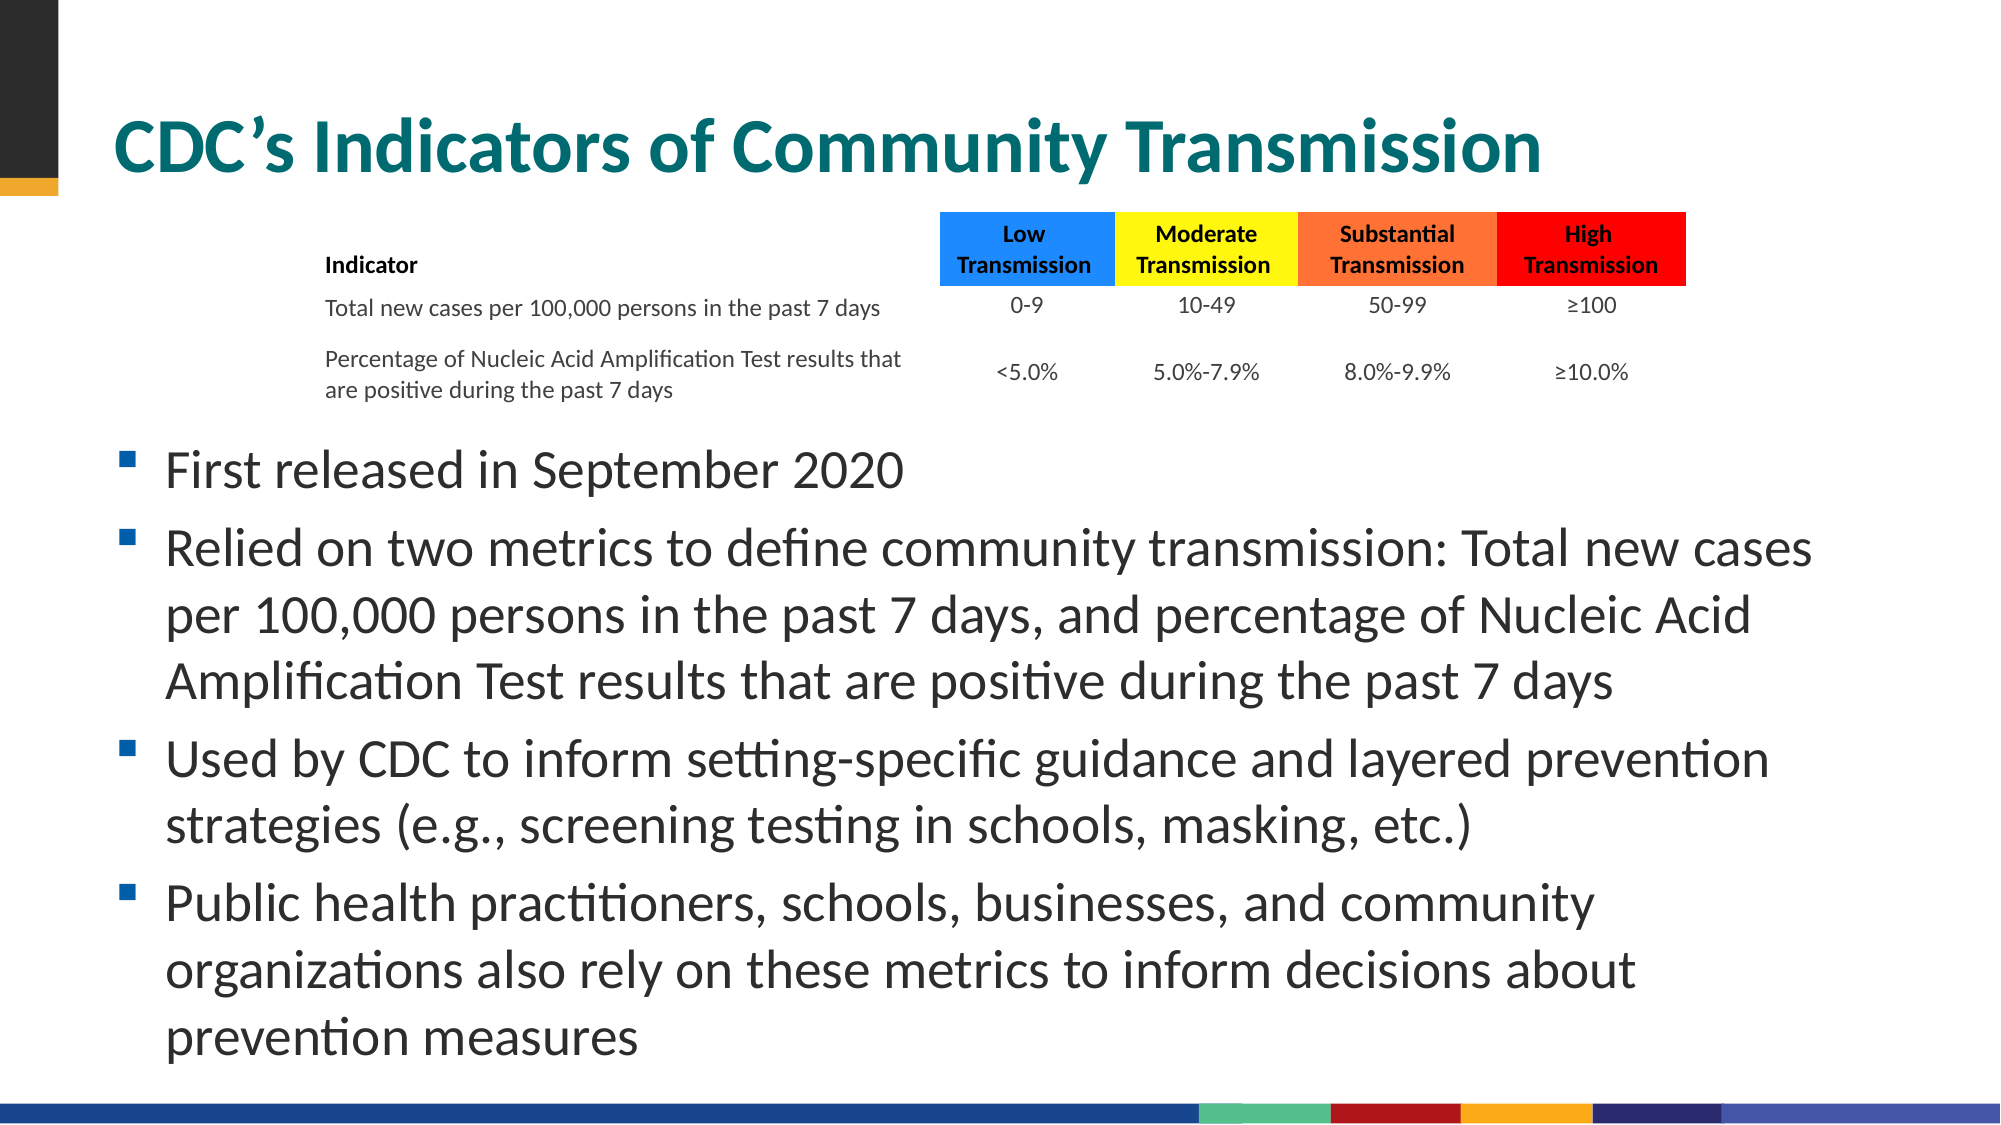

# CDC’s Indicators of Community Transmission
| Indicator | Low Transmission | Moderate Transmission | Substantial Transmission | High  Transmission |
| --- | --- | --- | --- | --- |
| Total new cases per 100,000 persons in the past 7 days | 0-9 | 10-49 | 50-99 | ≥100 |
| Percentage of Nucleic Acid Amplification Test results that are positive during the past 7 days | <5.0% | 5.0%-7.9% | 8.0%-9.9% | ≥10.0% |
First released in September 2020
Relied on two metrics to define community transmission: Total new cases per 100,000 persons in the past 7 days, and percentage of Nucleic Acid Amplification Test results that are positive during the past 7 days
Used by CDC to inform setting-specific guidance and layered prevention strategies (e.g., screening testing in schools, masking, etc.)
Public health practitioners, schools, businesses, and community organizations also rely on these metrics to inform decisions about prevention measures